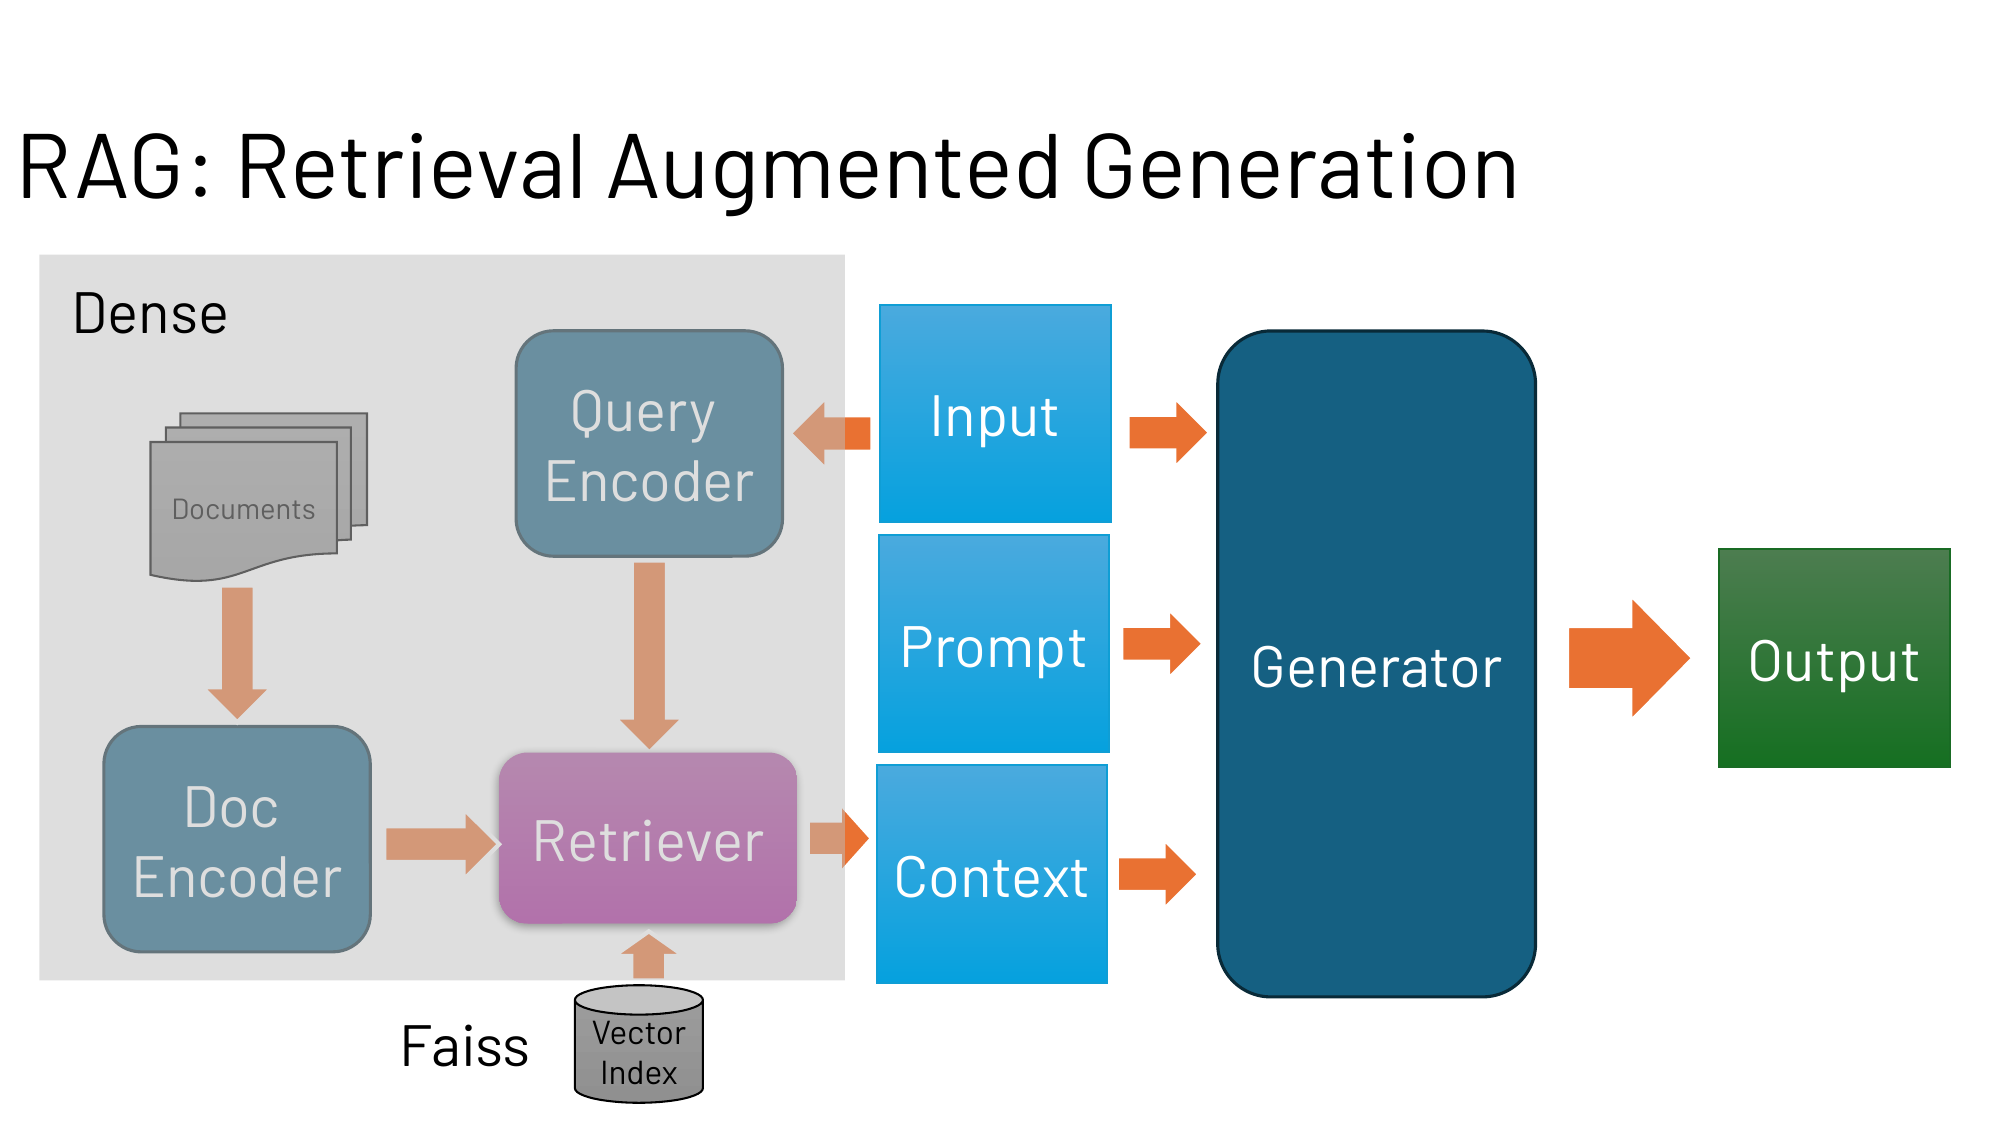

RAG: Retrieval Augmented Generation

Dense
Input
Query
Encoder
Generator

Documents
Prompt
Output

Doc
Encoder
Retriever
Context

Vector Index
Faiss